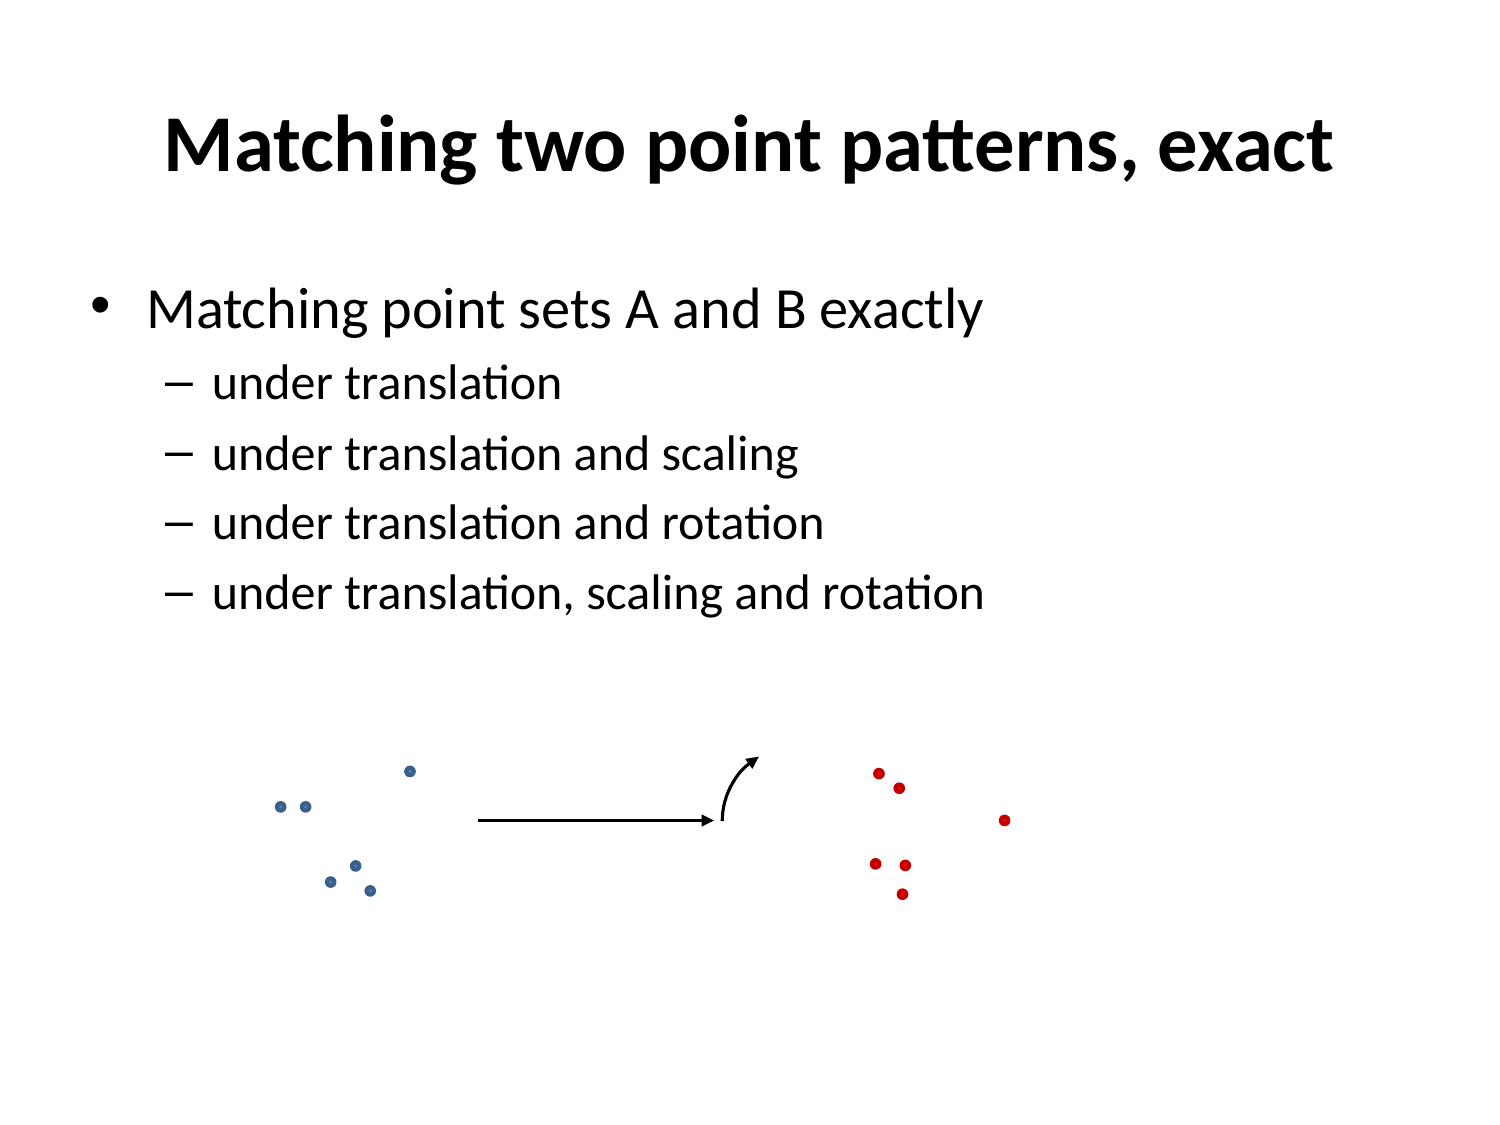

# Matching two point patterns, exact
Matching point sets A and B exactly
under translation
under translation and scaling
under translation and rotation
under translation, scaling and rotation